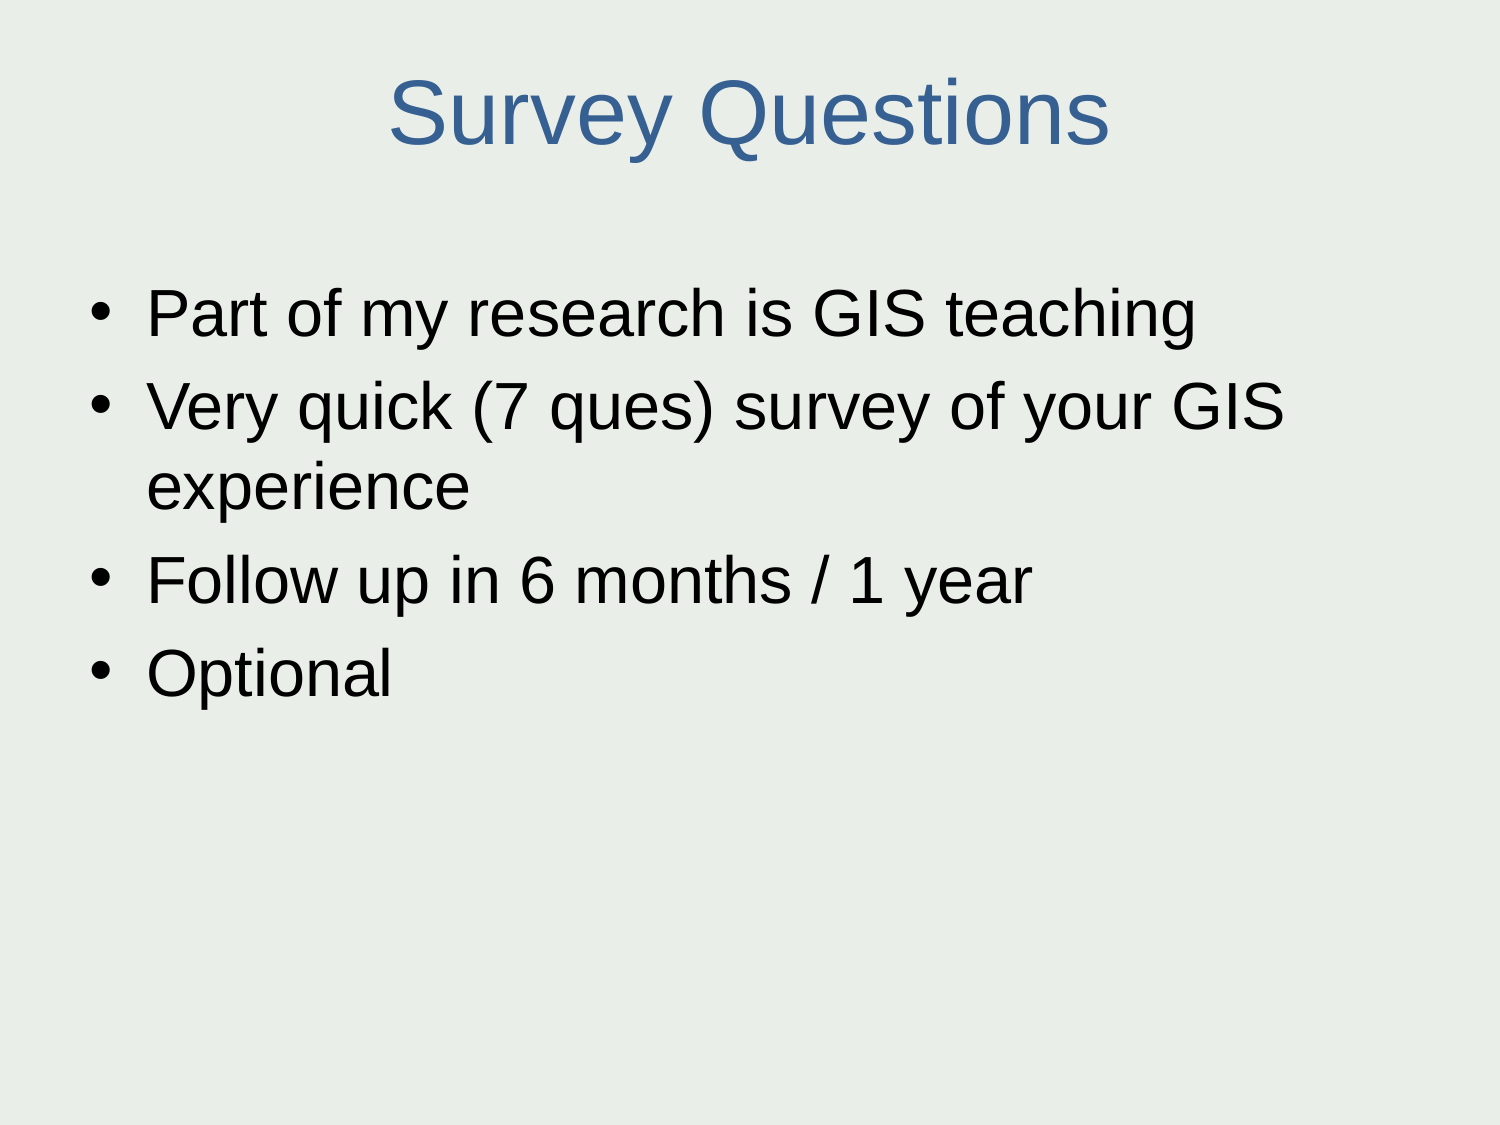

# Survey Questions
Part of my research is GIS teaching
Very quick (7 ques) survey of your GIS experience
Follow up in 6 months / 1 year
Optional